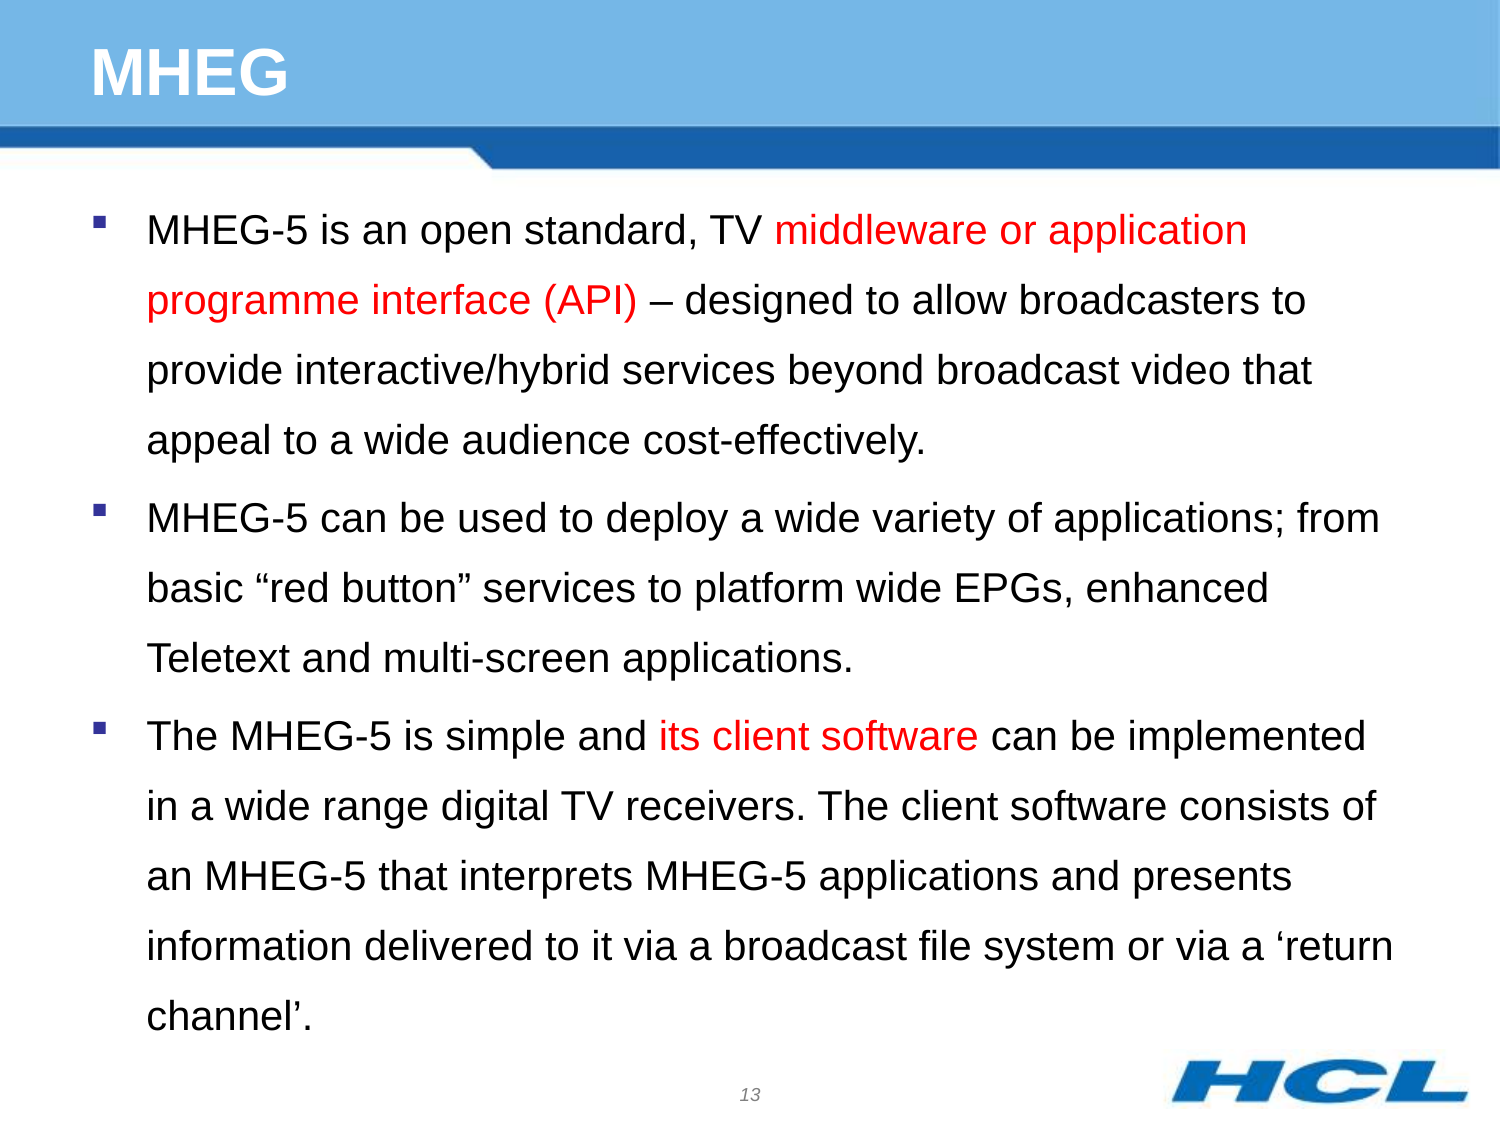

# MHEG
MHEG-5 is an open standard, TV middleware or application programme interface (API) – designed to allow broadcasters to provide interactive/hybrid services beyond broadcast video that appeal to a wide audience cost-effectively.
MHEG-5 can be used to deploy a wide variety of applications; from basic “red button” services to platform wide EPGs, enhanced Teletext and multi-screen applications.
The MHEG-5 is simple and its client software can be implemented in a wide range digital TV receivers. The client software consists of an MHEG-5 that interprets MHEG-5 applications and presents information delivered to it via a broadcast file system or via a ‘return channel’.
13